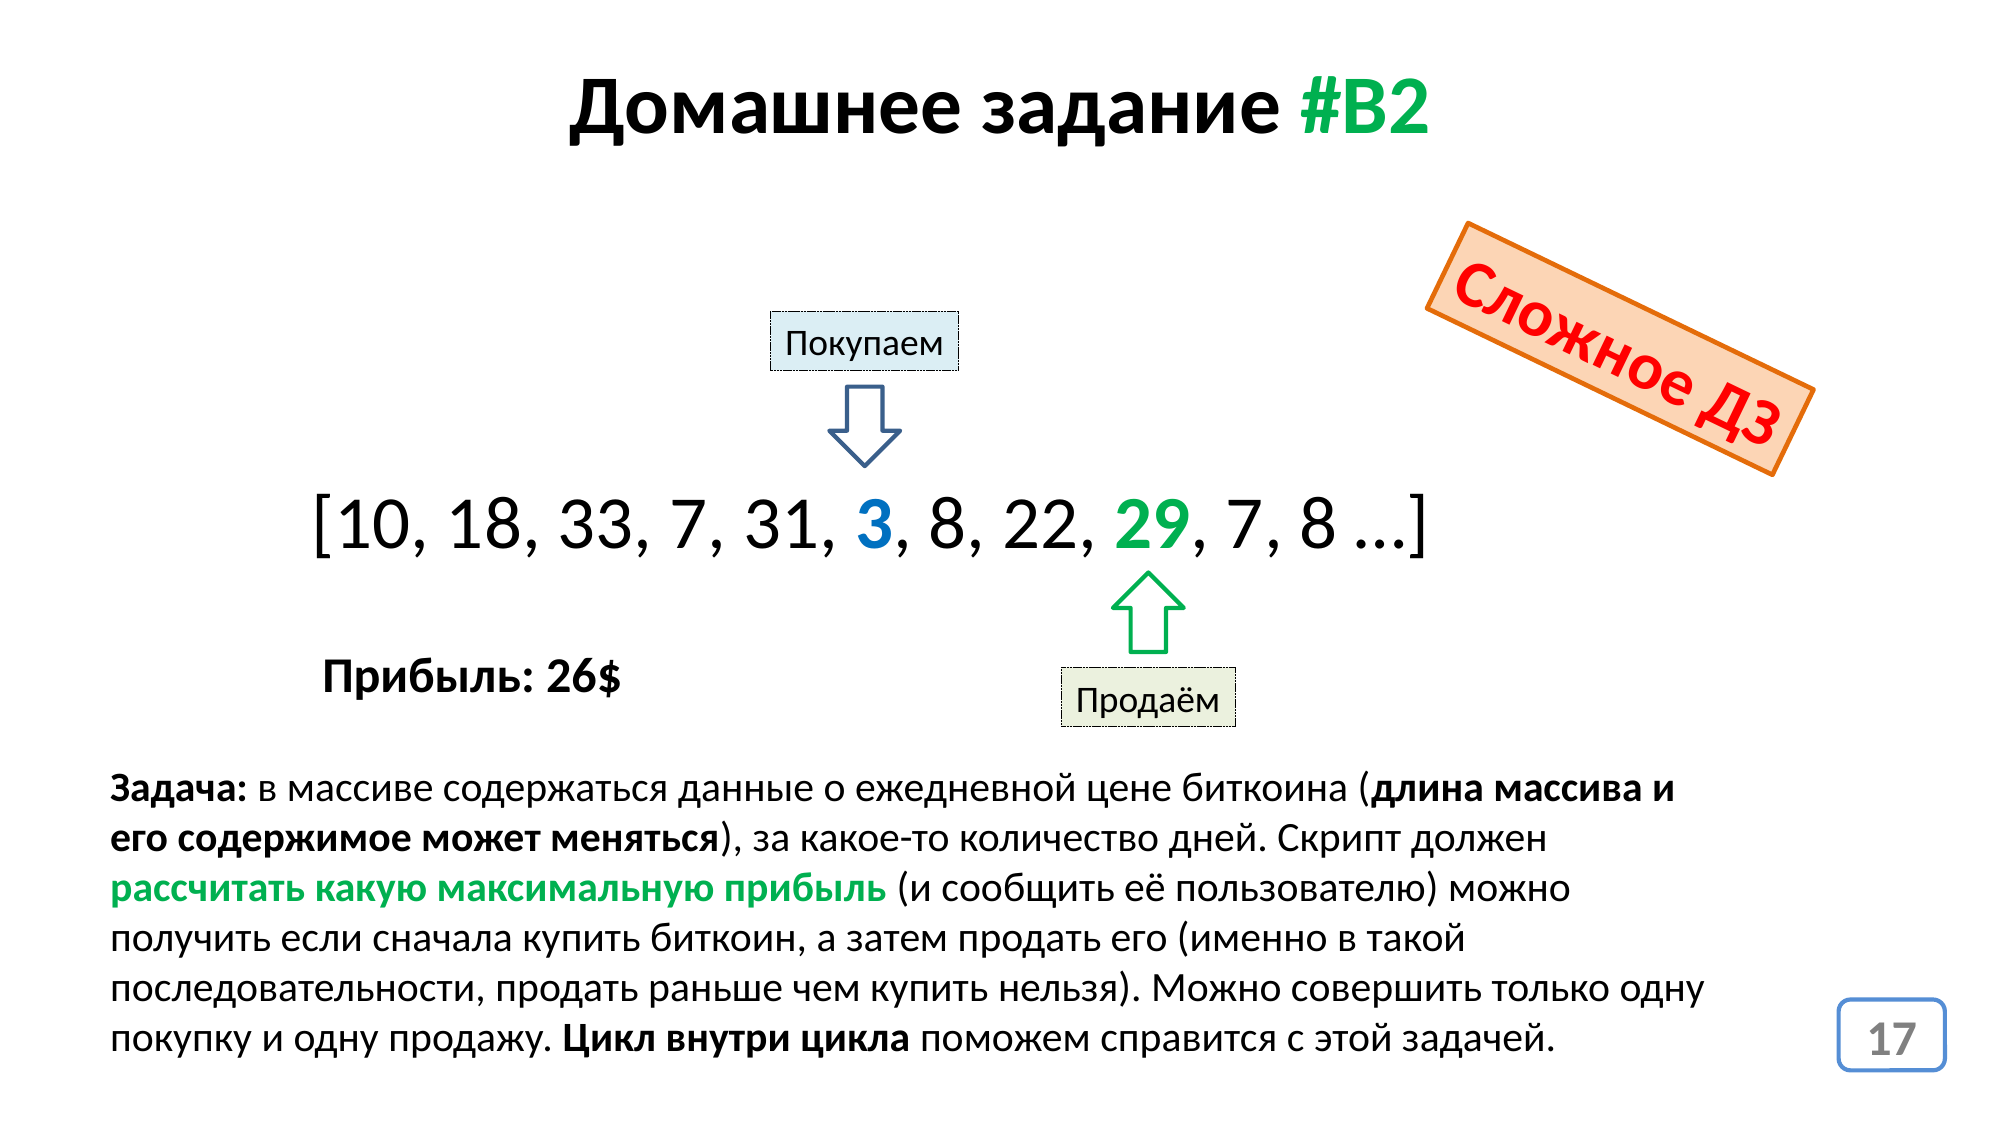

Домашнее задание #B2
Cложное ДЗ
Покупаем

[10, 18, 33, 7, 31, 3, 8, 22, 29, 7, 8 …]

Прибыль: 26$
Продаём
Задача: в массиве содержаться данные о ежедневной цене биткоина (длина массива и его содержимое может меняться), за какое-то количество дней. Скрипт должен рассчитать какую максимальную прибыль (и сообщить её пользователю) можно получить если сначала купить биткоин, а затем продать его (именно в такой последовательности, продать раньше чем купить нельзя). Можно совершить только одну покупку и одну продажу. Цикл внутри цикла поможем справится с этой задачей.
17